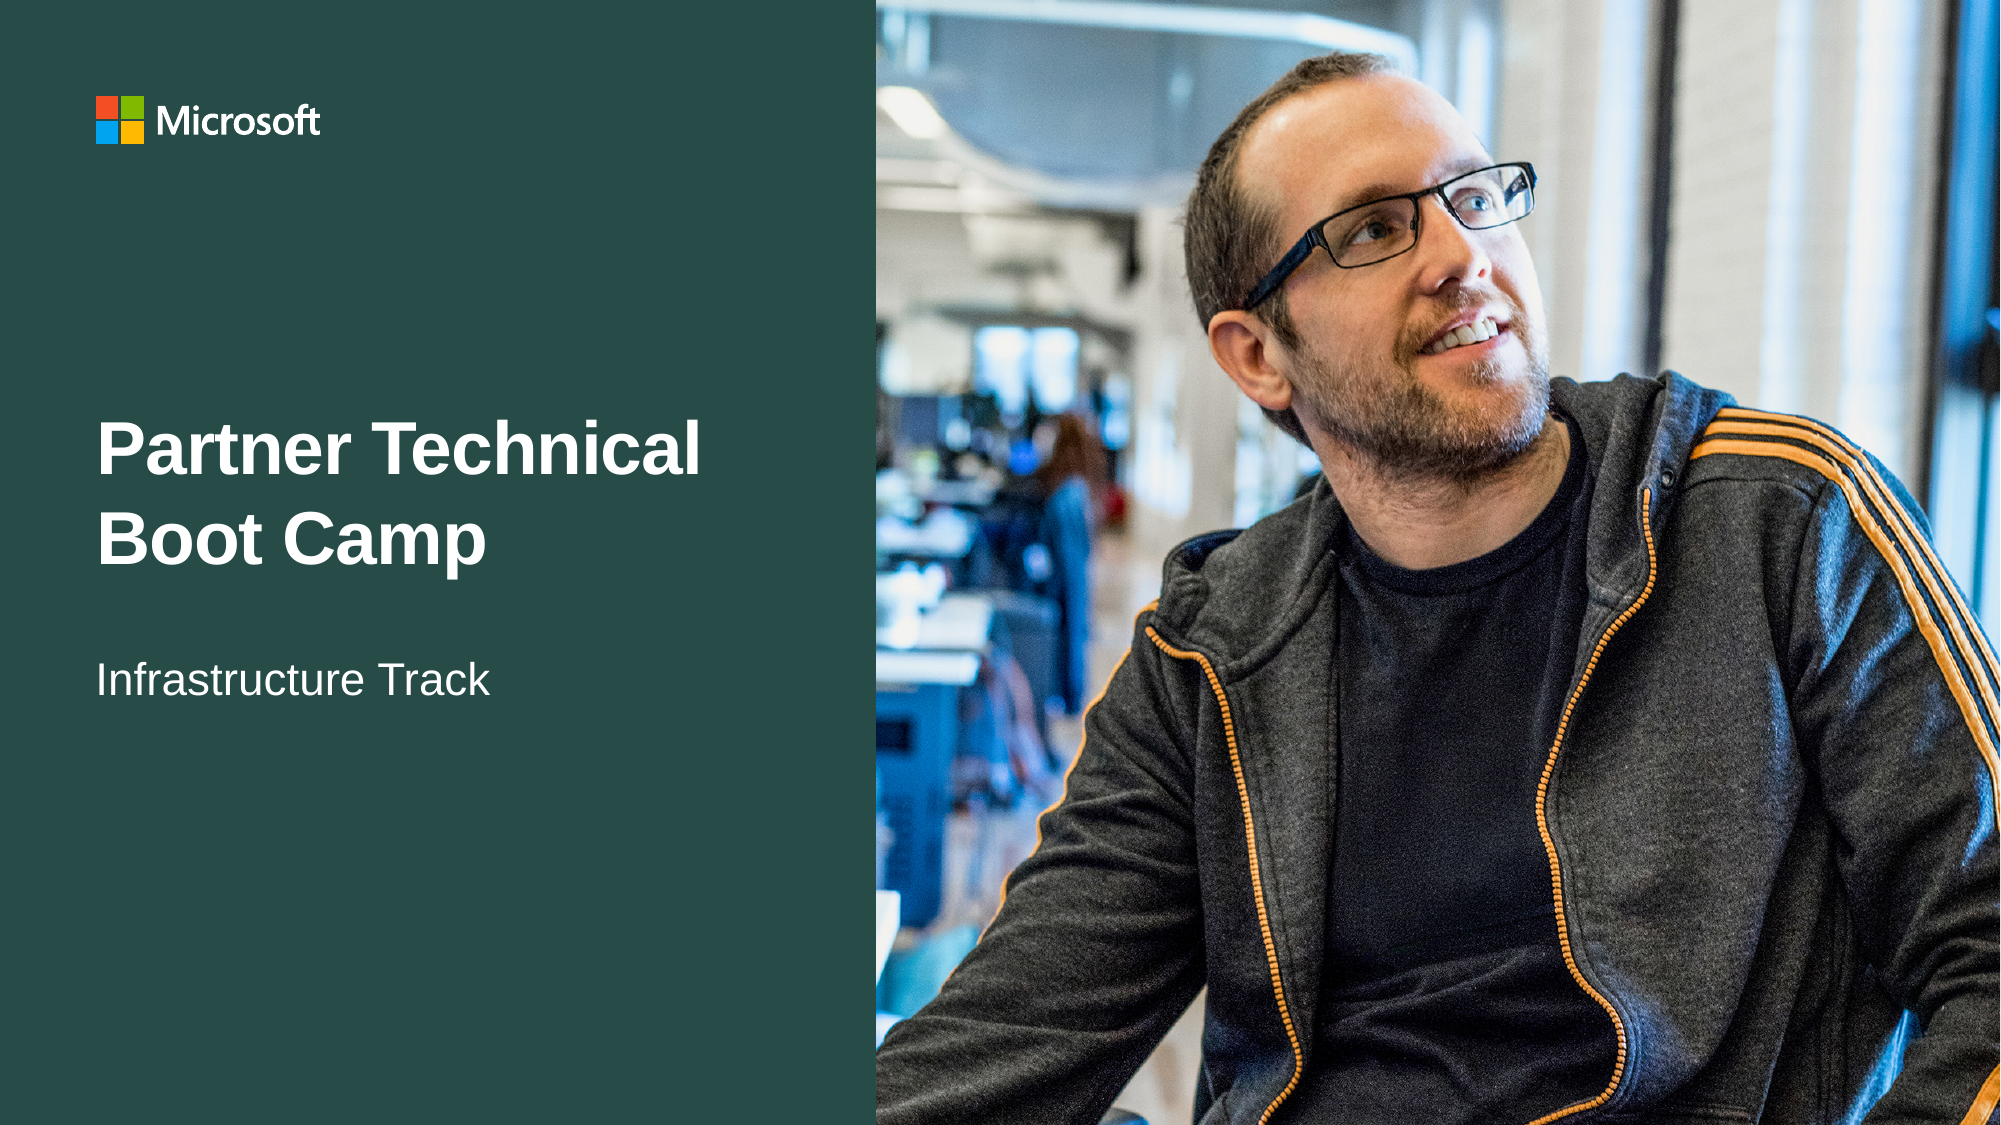

# Partner Technical Boot Camp
Infrastructure Track